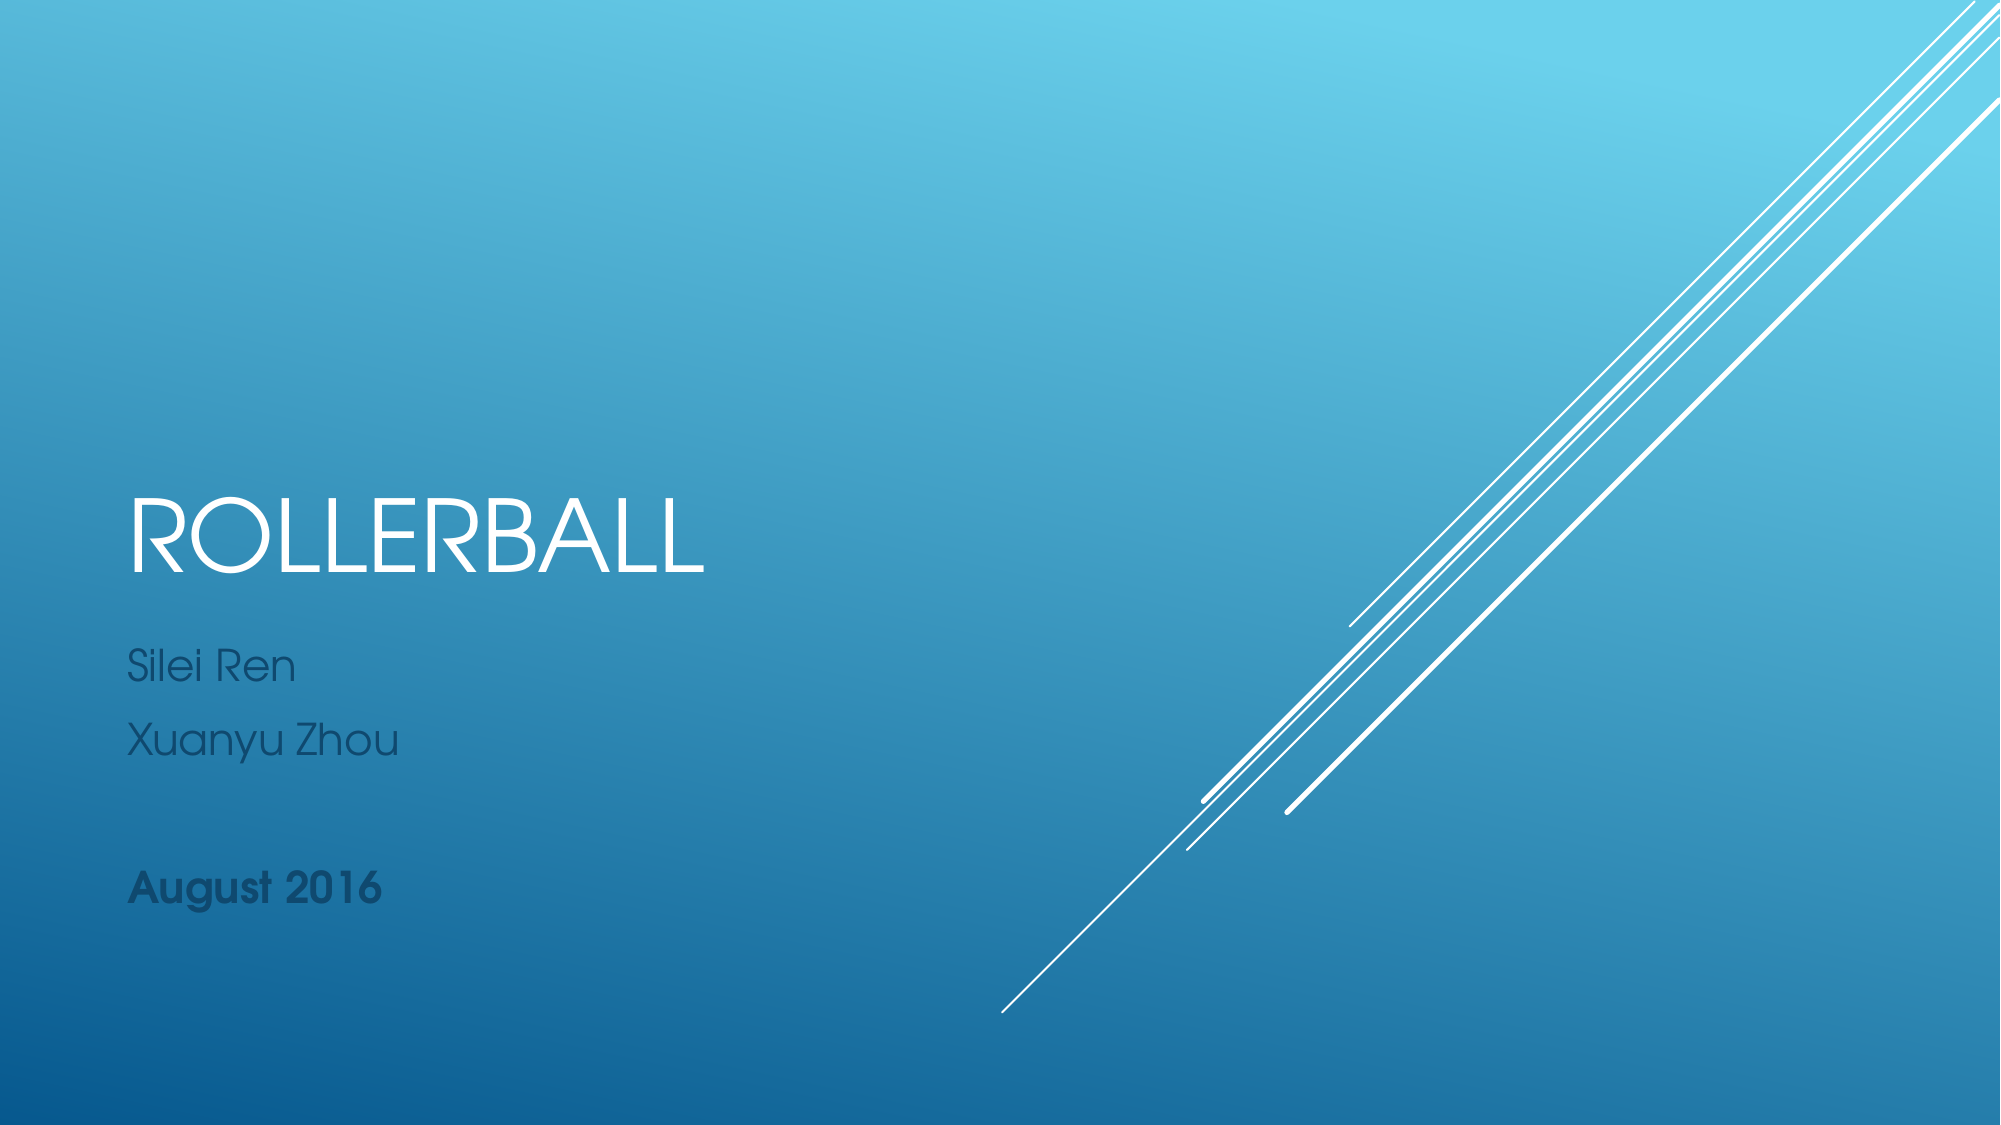

# ROllerBall
Silei Ren
Xuanyu Zhou

August 2016